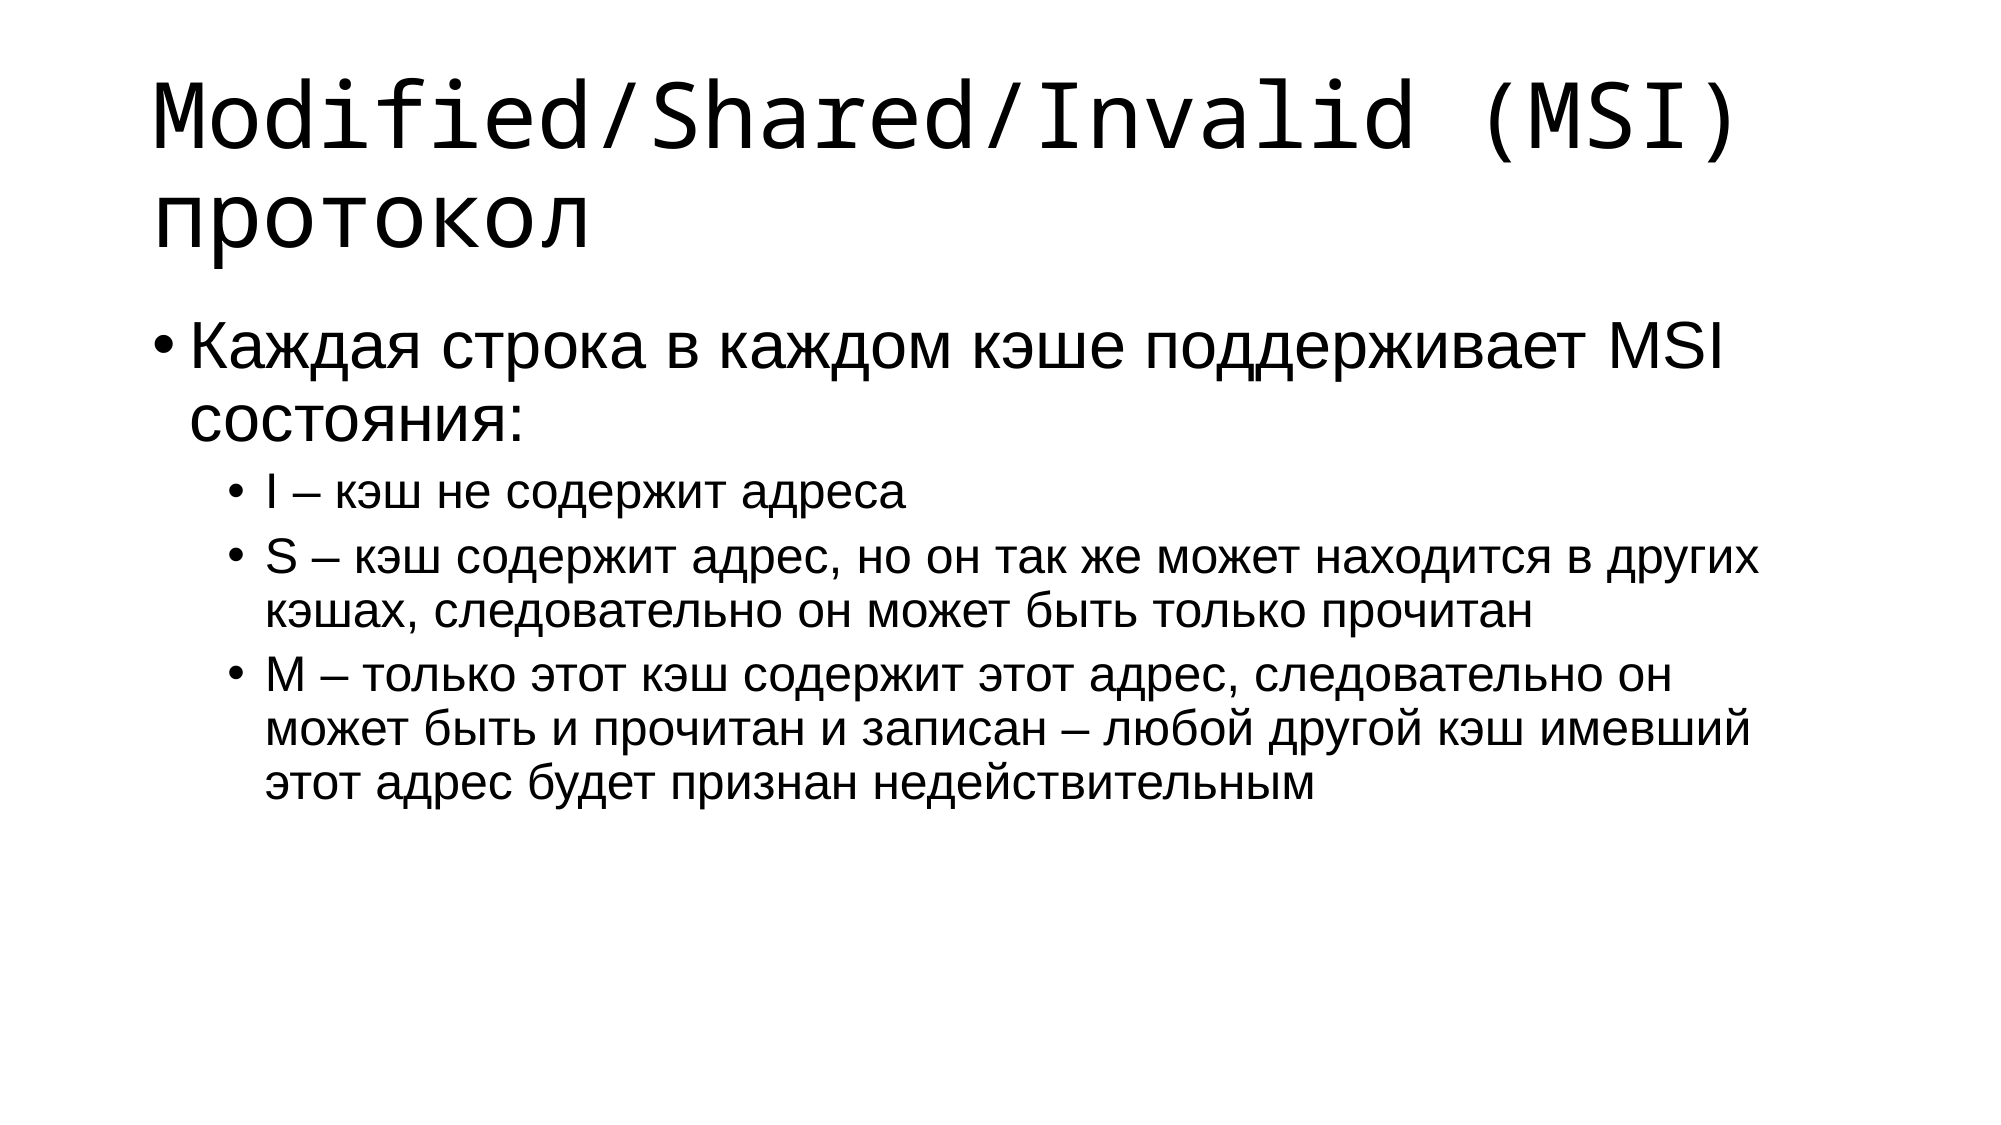

# Modified/Shared/Invalid (MSI) протокол
Каждая строка в каждом кэше поддерживает MSI состояния:
I – кэш не содержит адреса
S – кэш содержит адрес, но он так же может находится в других кэшах, следовательно он может быть только прочитан
M – только этот кэш содержит этот адрес, следовательно он может быть и прочитан и записан – любой другой кэш имевший этот адрес будет признан недействительным